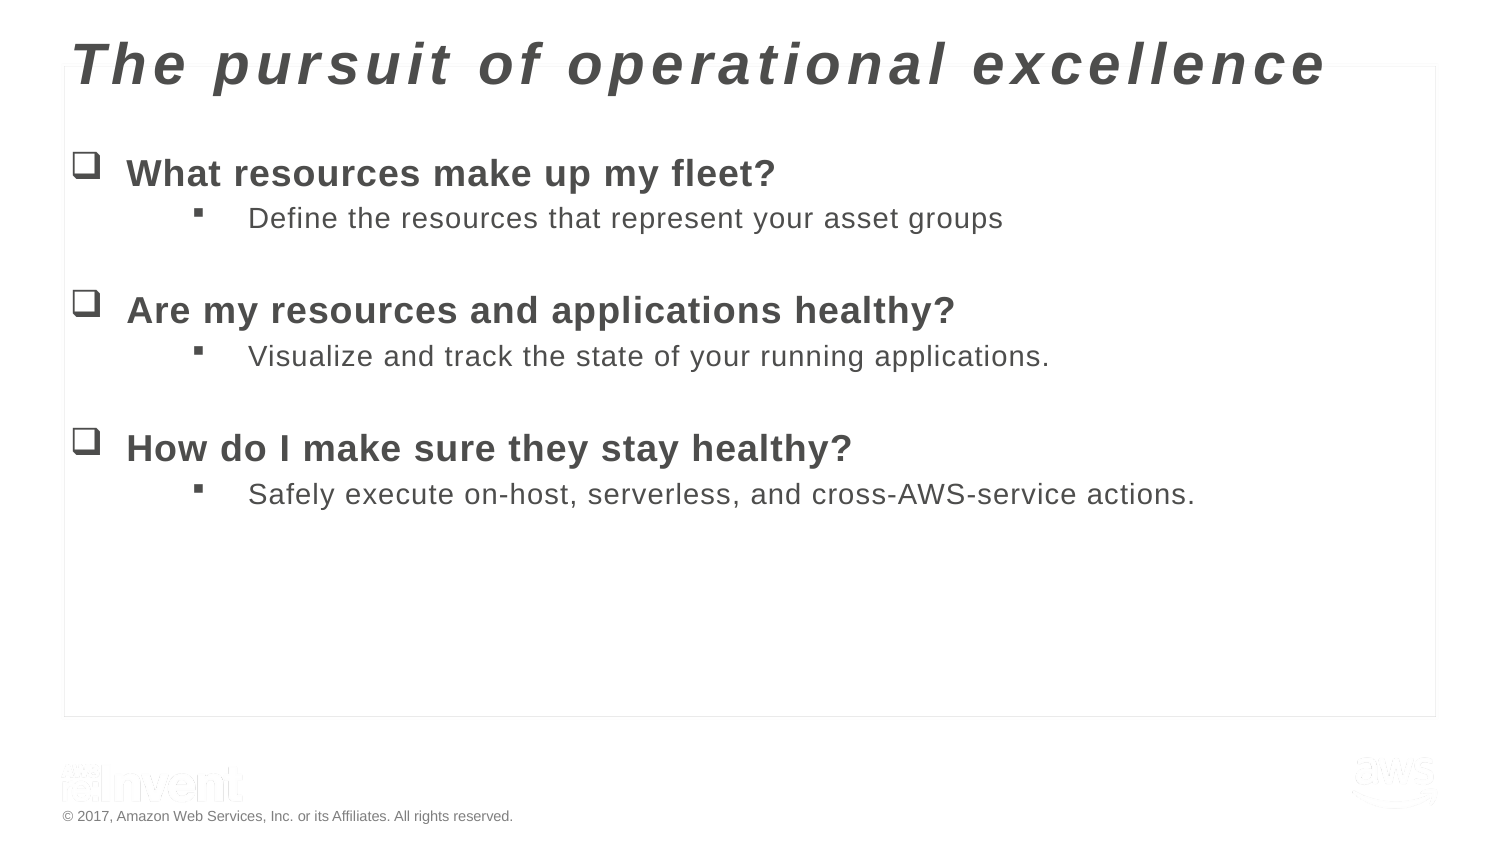

# The pursuit of operational excellence
What resources make up my fleet?
Define the resources that represent your asset groups

Are my resources and applications healthy?
Visualize and track the state of your running applications.

How do I make sure they stay healthy?
Safely execute on-host, serverless, and cross-AWS-service actions.